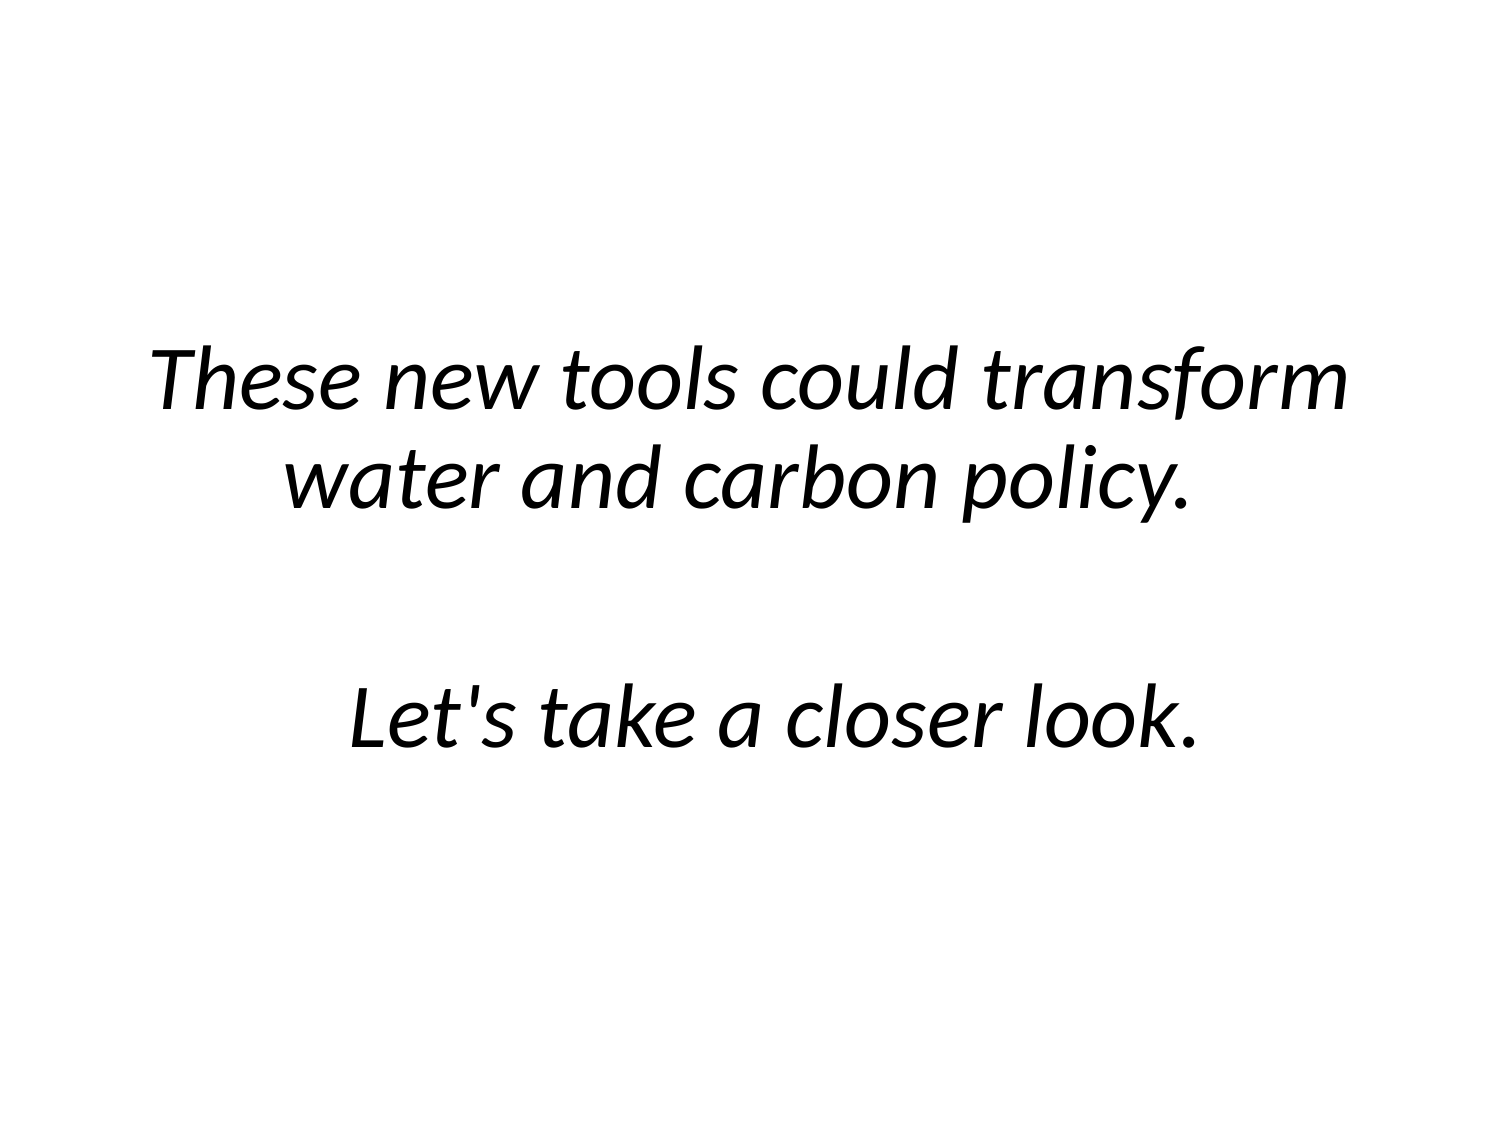

# These new tools could transform water and carbon policy.
Let's take a closer look.